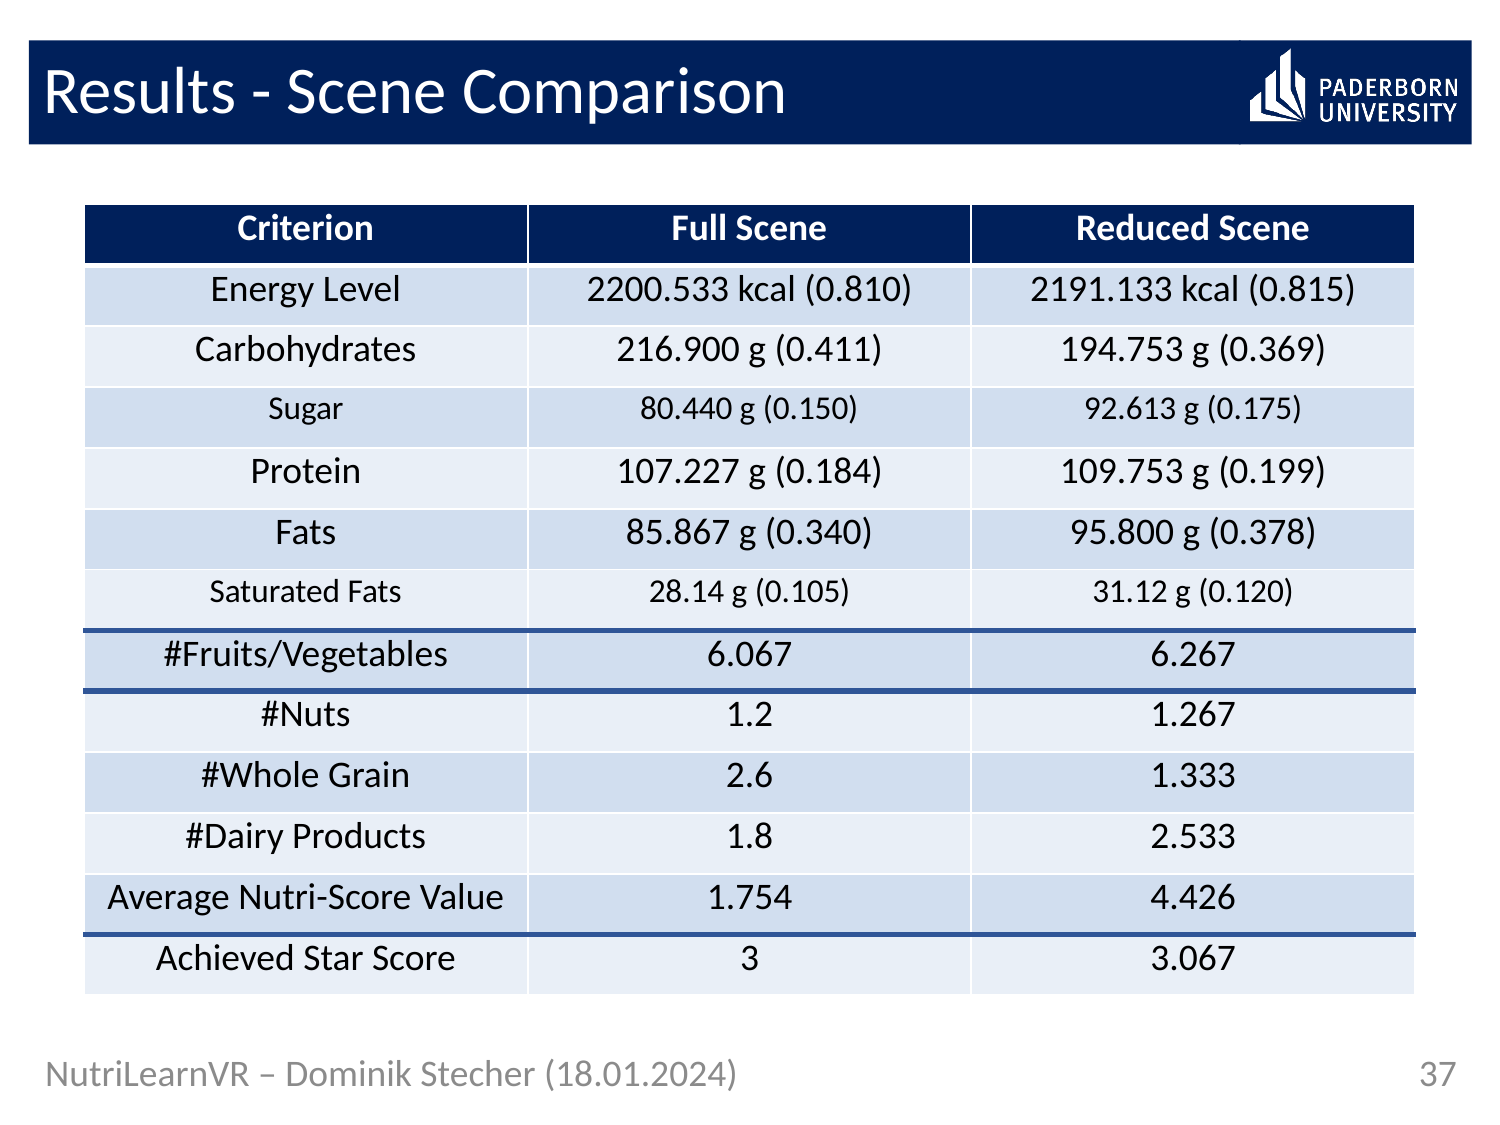

# Results - Scene Comparison

| Criterion | Full Scene | Reduced Scene |
| --- | --- | --- |
| Energy Level | 2200.533 kcal (0.810) | 2191.133 kcal (0.815) |
| Carbohydrates | 216.900 g (0.411) | 194.753 g (0.369) |
| Sugar | 80.440 g (0.150) | 92.613 g (0.175) |
| Protein | 107.227 g (0.184) | 109.753 g (0.199) |
| Fats | 85.867 g (0.340) | 95.800 g (0.378) |
| Saturated Fats | 28.14 g (0.105) | 31.12 g (0.120) |
| #Fruits/Vegetables | 6.067 | 6.267 |
| #Nuts | 1.2 | 1.267 |
| #Whole Grain | 2.6 | 1.333 |
| #Dairy Products | 1.8 | 2.533 |
| Average Nutri-Score Value | 1.754 | 4.426 |
| Achieved Star Score | 3 | 3.067 |
37